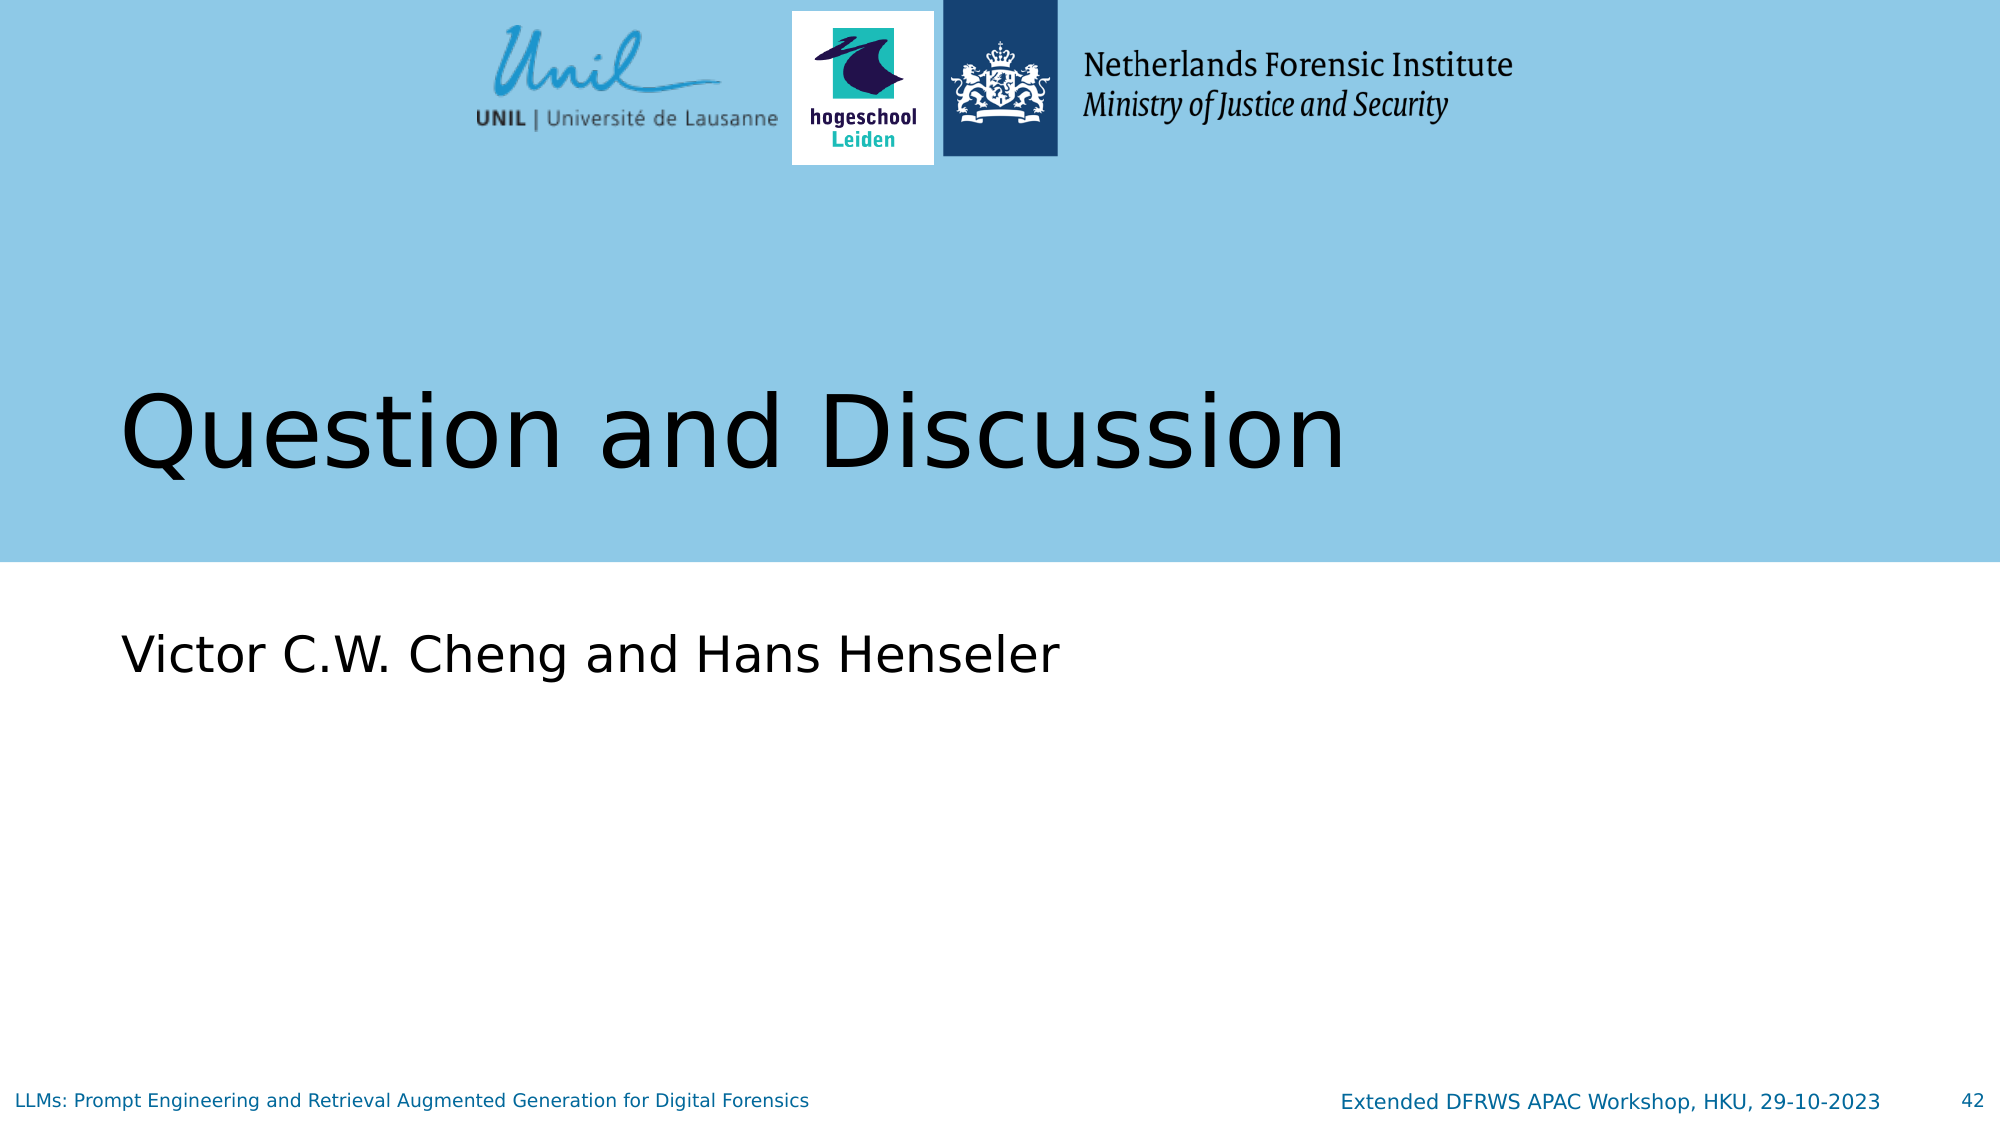

# Question and Discussion
Victor C.W. Cheng and Hans Henseler
LLMs: Prompt Engineering and Retrieval Augmented Generation for Digital Forensics
Extended DFRWS APAC Workshop, HKU, 29-10-2023
42